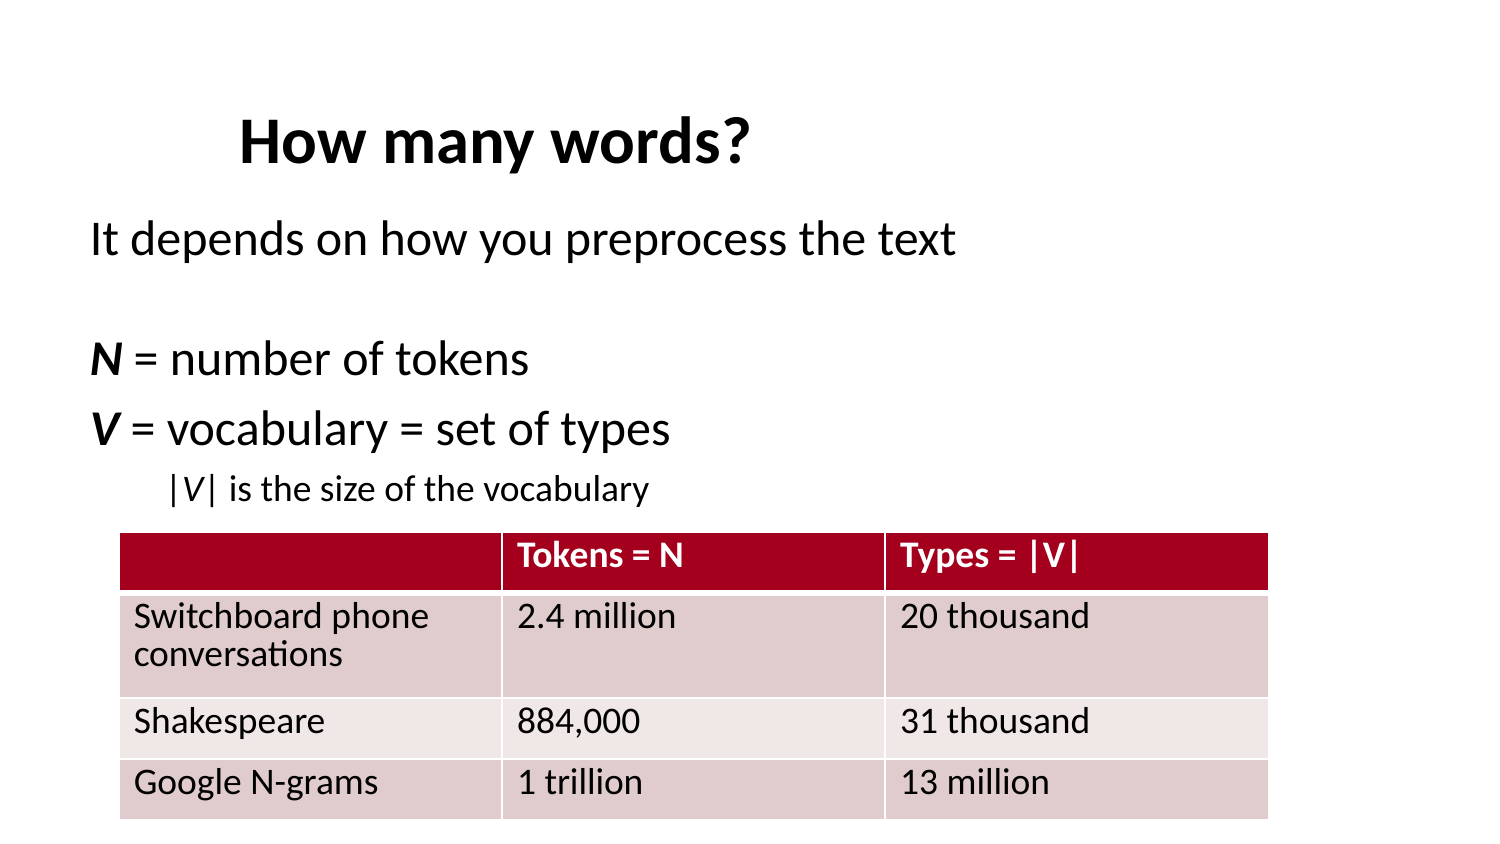

How many words?
It depends on how you preprocess the text

N = number of tokens
V = vocabulary = set of types
|V| is the size of the vocabulary

|  | Tokens = N | Types = |V| |
| --- | --- | --- |
| Switchboard phone conversations | 2.4 million | 20 thousand |
| Shakespeare | 884,000 | 31 thousand |
| Google N-grams | 1 trillion | 13 million |